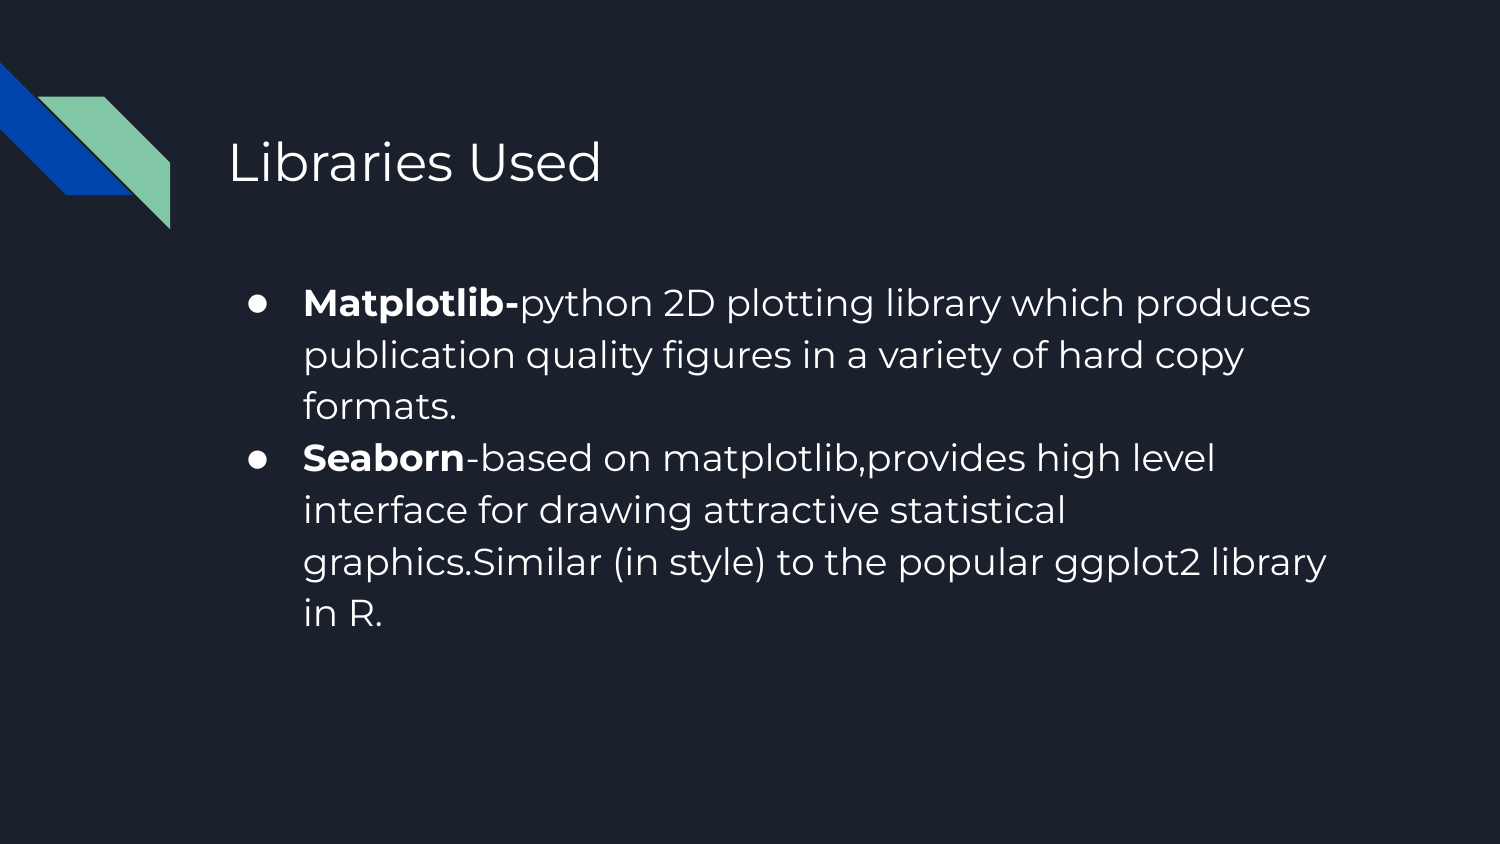

# Libraries Used
Matplotlib-python 2D plotting library which produces publication quality figures in a variety of hard copy formats.
Seaborn-based on matplotlib,provides high level interface for drawing attractive statistical graphics.Similar (in style) to the popular ggplot2 library in R.